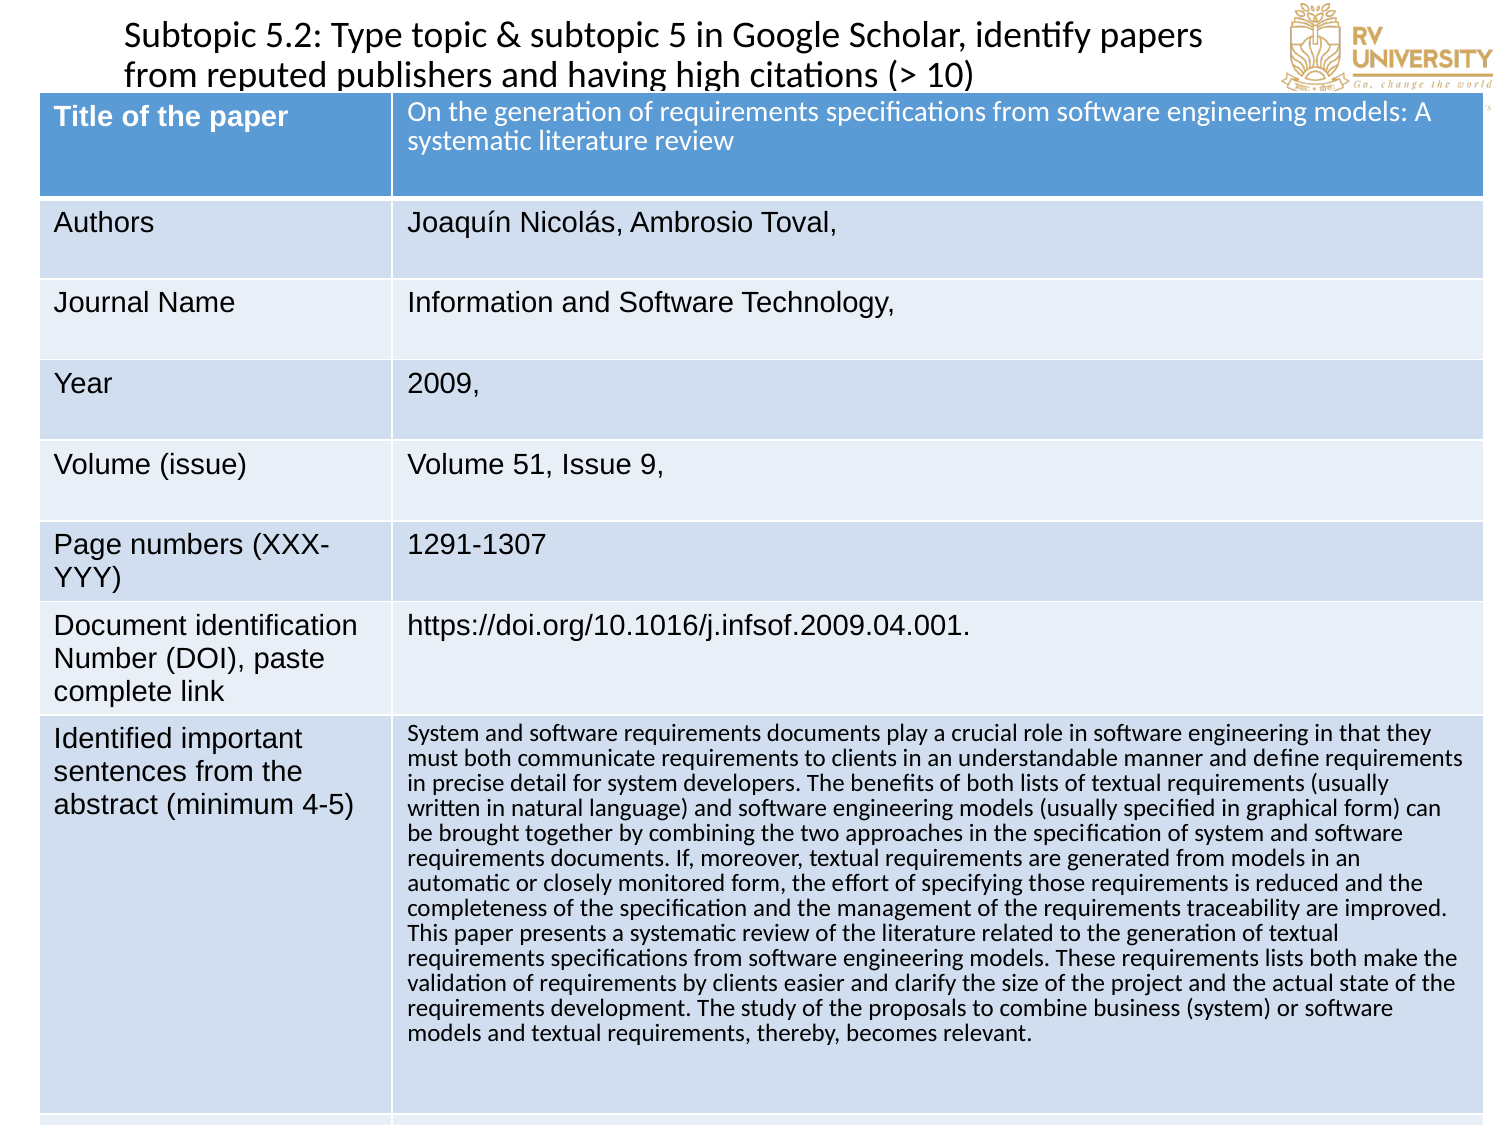

# Subtopic 5.2: Type topic & subtopic 5 in Google Scholar, identify papers from reputed publishers and having high citations (> 10)
| Title of the paper | On the generation of requirements specifications from software engineering models: A systematic literature review |
| --- | --- |
| Authors | Joaquín Nicolás, Ambrosio Toval, |
| Journal Name | Information and Software Technology, |
| Year | 2009, |
| Volume (issue) | Volume 51, Issue 9, |
| Page numbers (XXX-YYY) | 1291-1307 |
| Document identification Number (DOI), paste complete link | https://doi.org/10.1016/j.infsof.2009.04.001. |
| Identified important sentences from the abstract (minimum 4-5) | System and software requirements documents play a crucial role in software engineering in that they must both communicate requirements to clients in an understandable manner and define requirements in precise detail for system developers. The benefits of both lists of textual requirements (usually written in natural language) and software engineering models (usually specified in graphical form) can be brought together by combining the two approaches in the specification of system and software requirements documents. If, moreover, textual requirements are generated from models in an automatic or closely monitored form, the effort of specifying those requirements is reduced and the completeness of the specification and the management of the requirements traceability are improved. This paper presents a systematic review of the literature related to the generation of textual requirements specifications from software engineering models. These requirements lists both make the validation of requirements by clients easier and clarify the size of the project and the actual state of the requirements development. The study of the proposals to combine business (system) or software models and textual requirements, thereby, becomes relevant. |
| Rewrite the above sentences in your own words (minimum 4-5), avoid using words like I, WE, YOU, THEY, THEM), -stick to third person language, active voice, present tense |  |